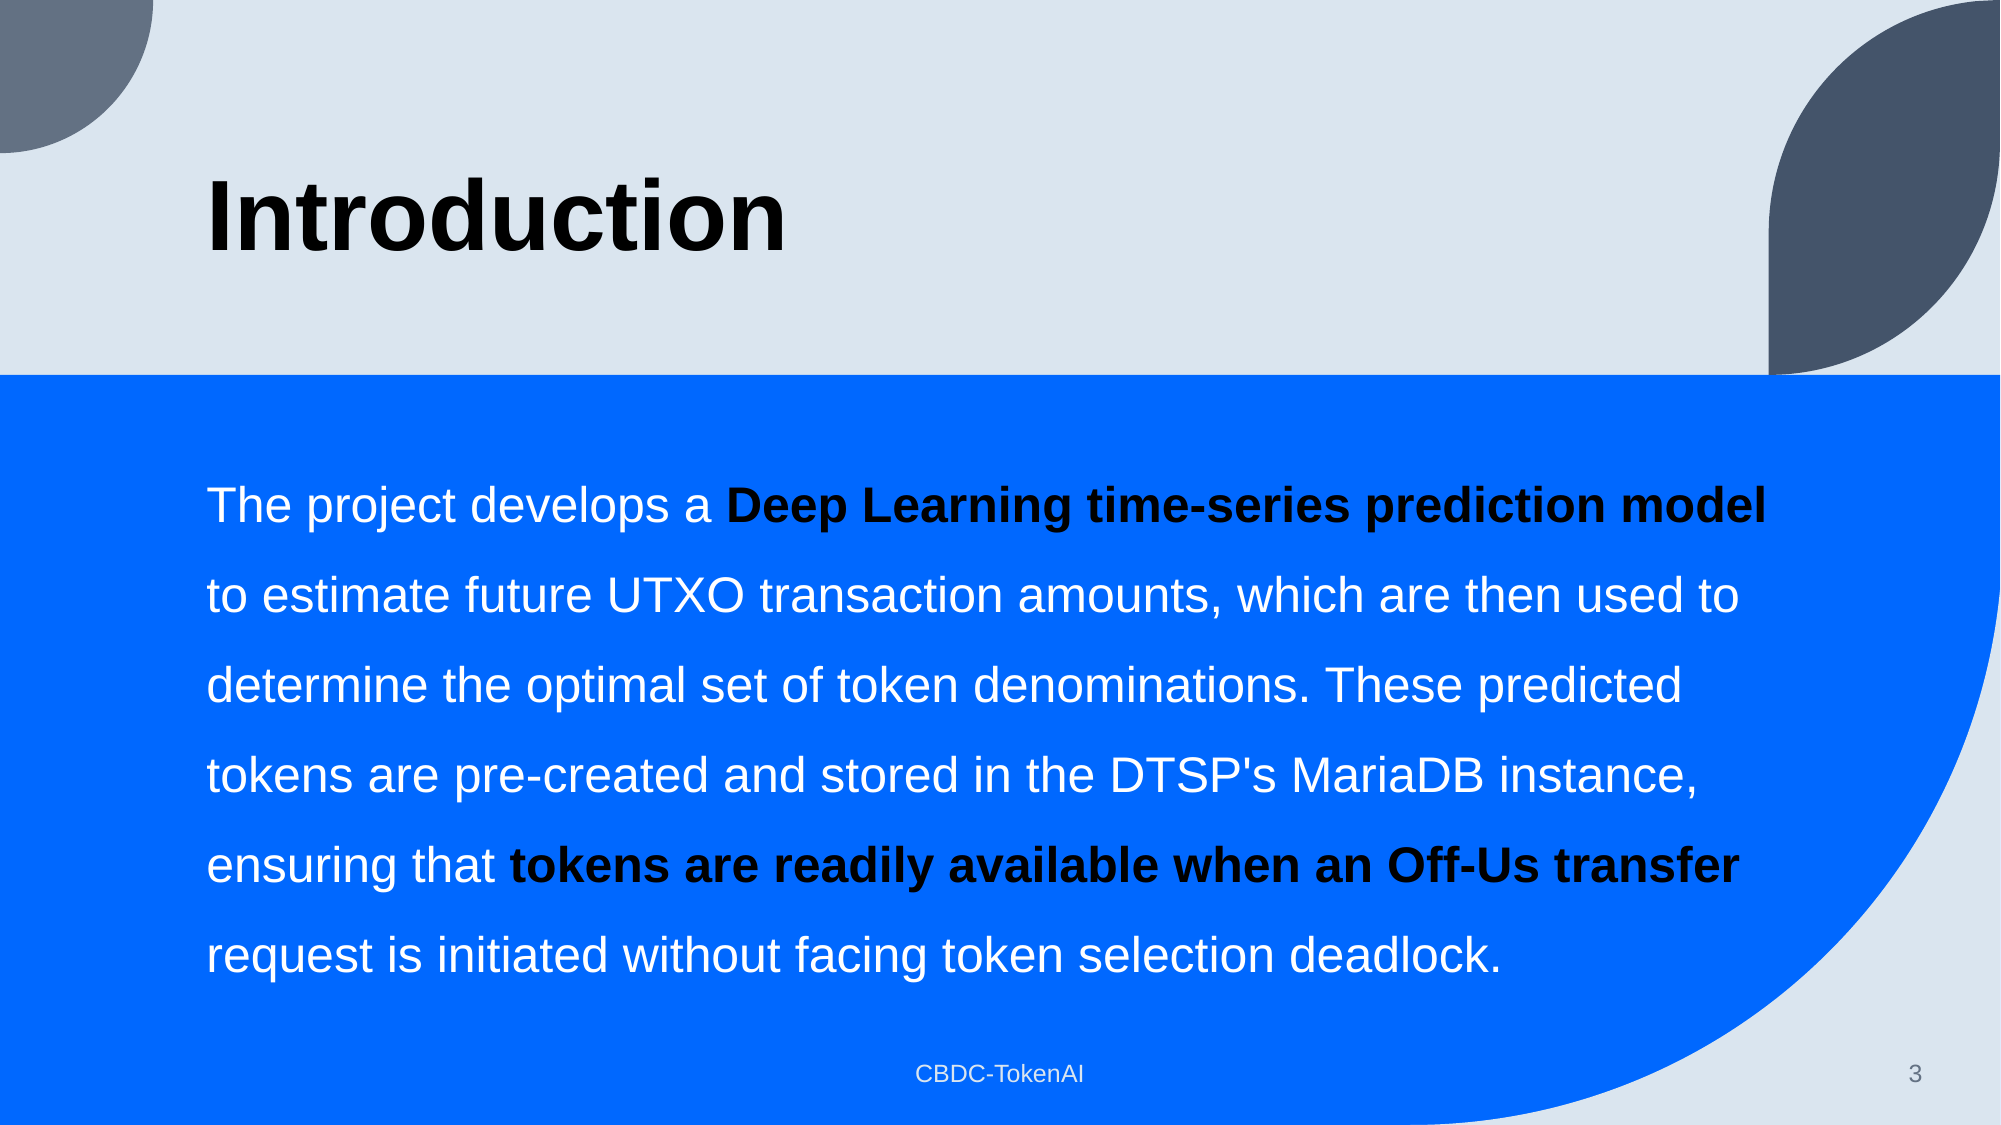

# Introduction
The project develops a Deep Learning time-series prediction model to estimate future UTXO transaction amounts, which are then used to determine the optimal set of token denominations. These predicted tokens are pre-created and stored in the DTSP's MariaDB instance, ensuring that tokens are readily available when an Off-Us transfer request is initiated without facing token selection deadlock.
CBDC-TokenAI
3